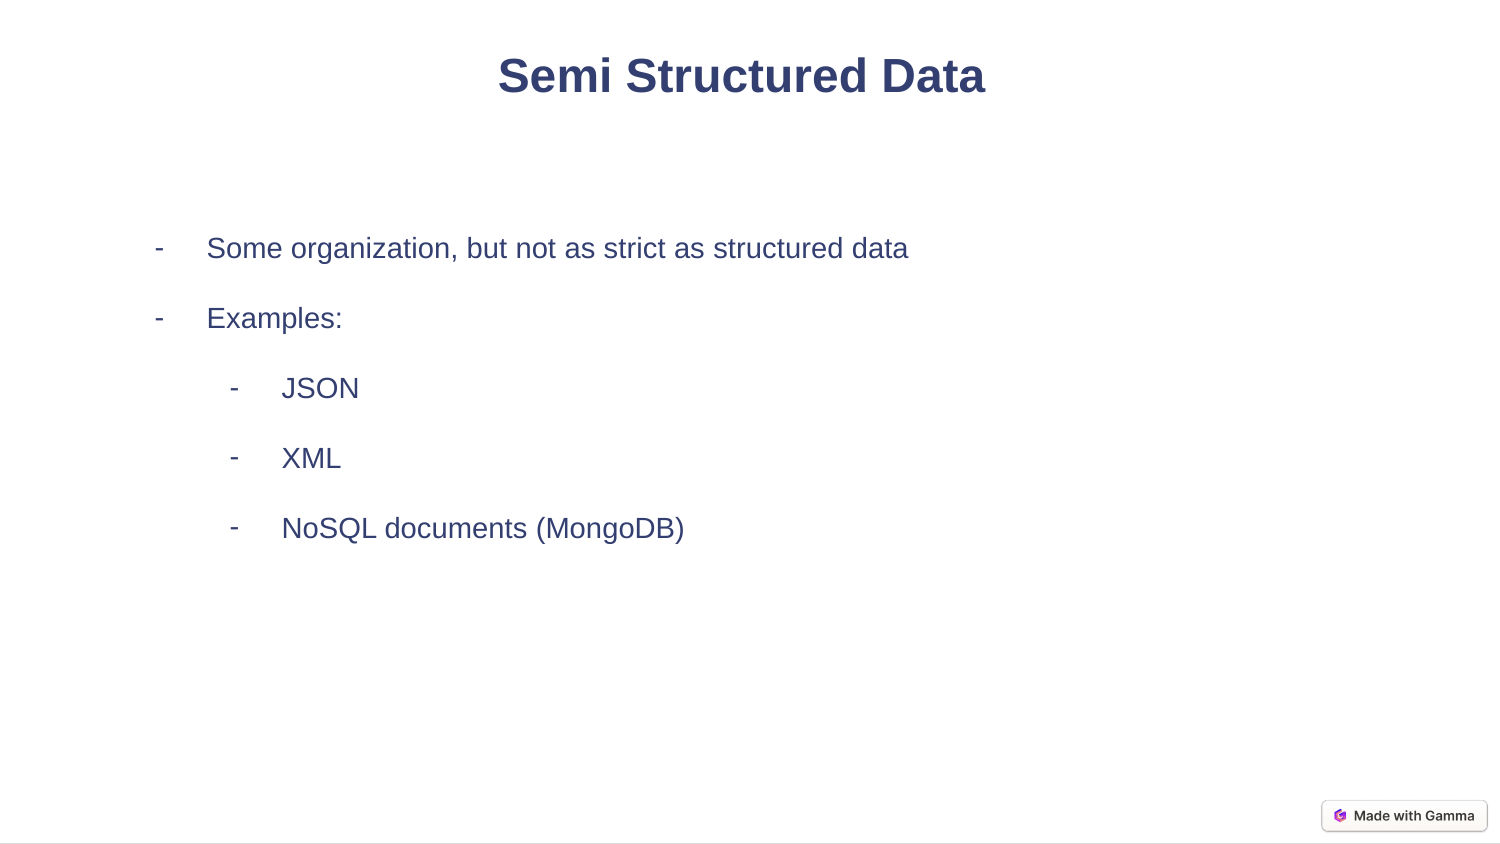

Semi Structured Data

Some organization, but not as strict as structured data
Examples:
JSON
XML
NoSQL documents (MongoDB)